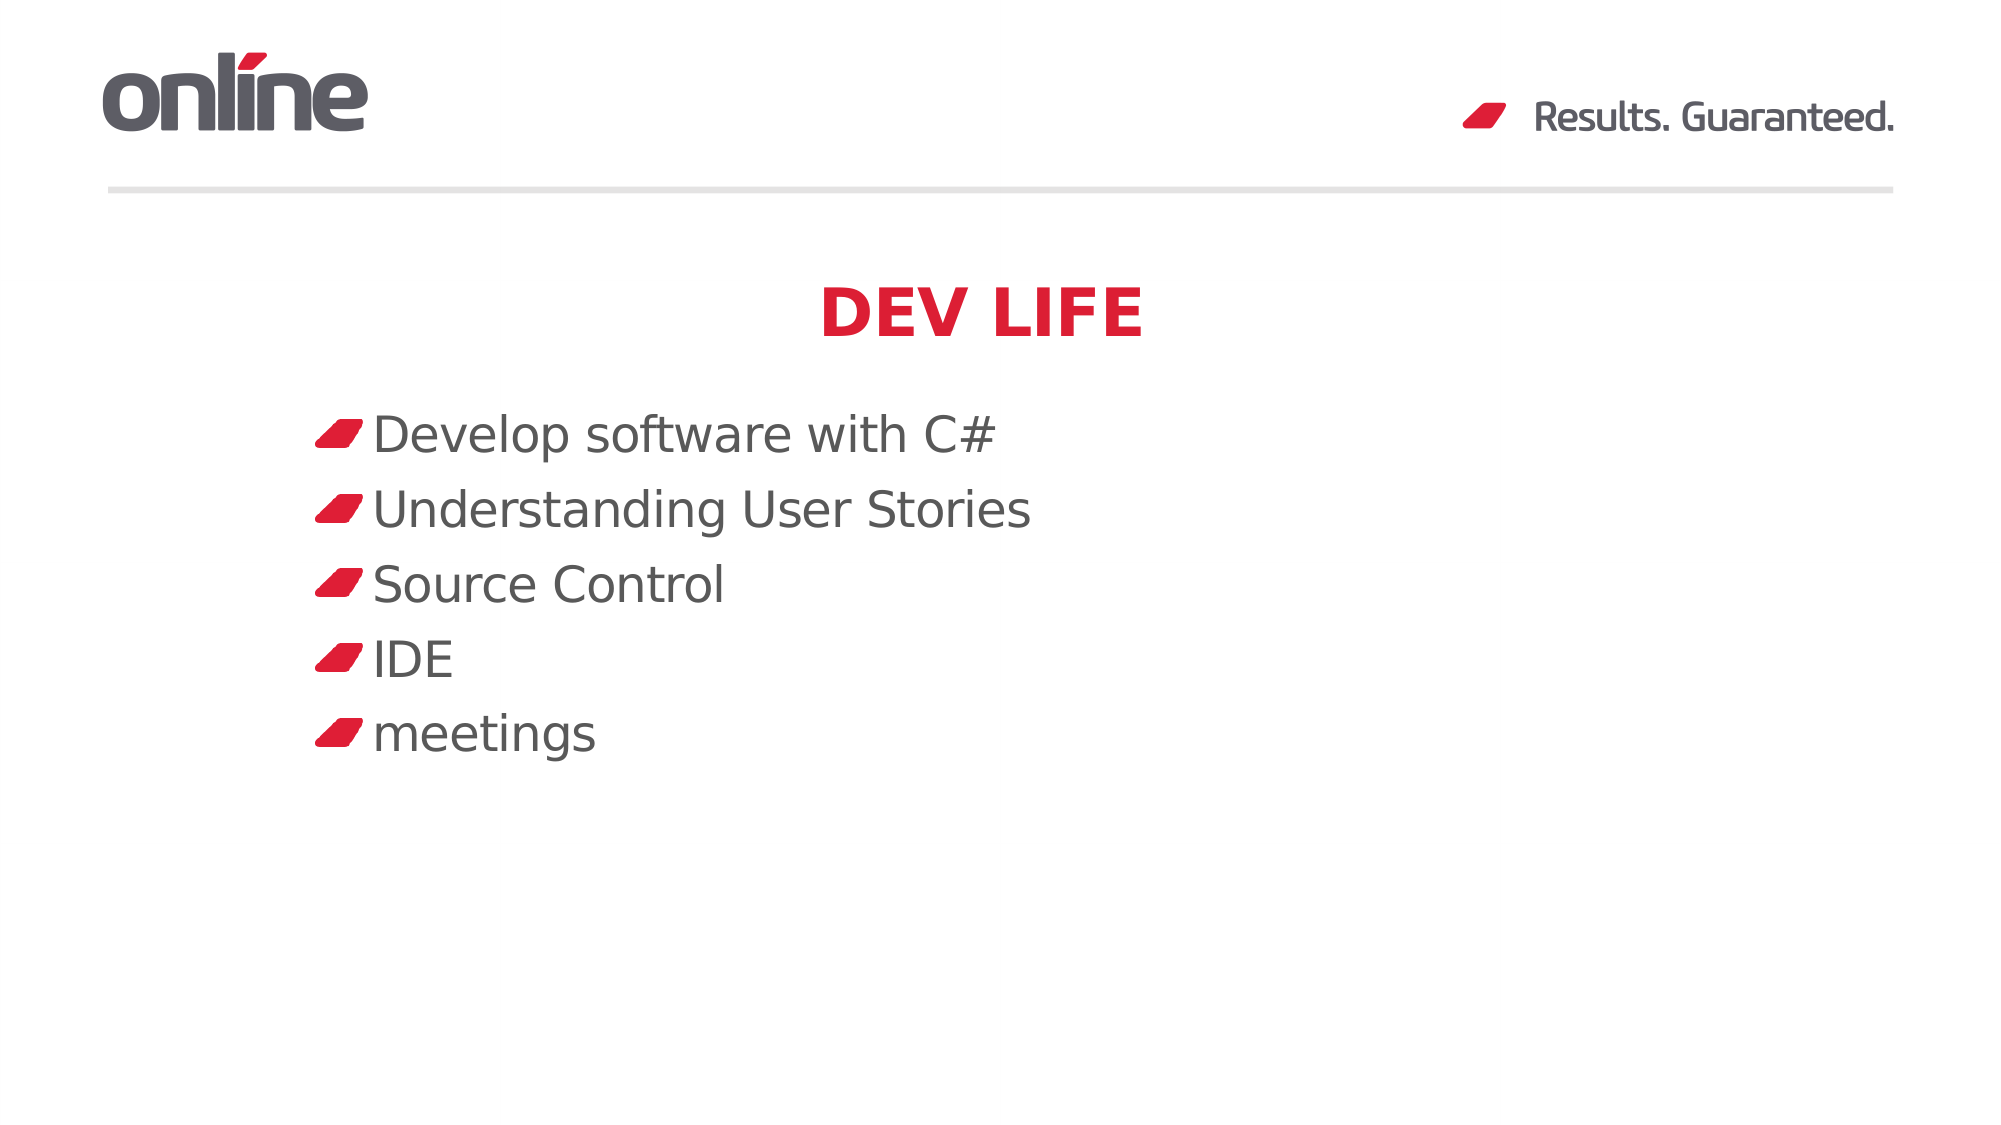

# DEV LIFE
Develop software with C#
Understanding User Stories
Source Control
IDE
meetings